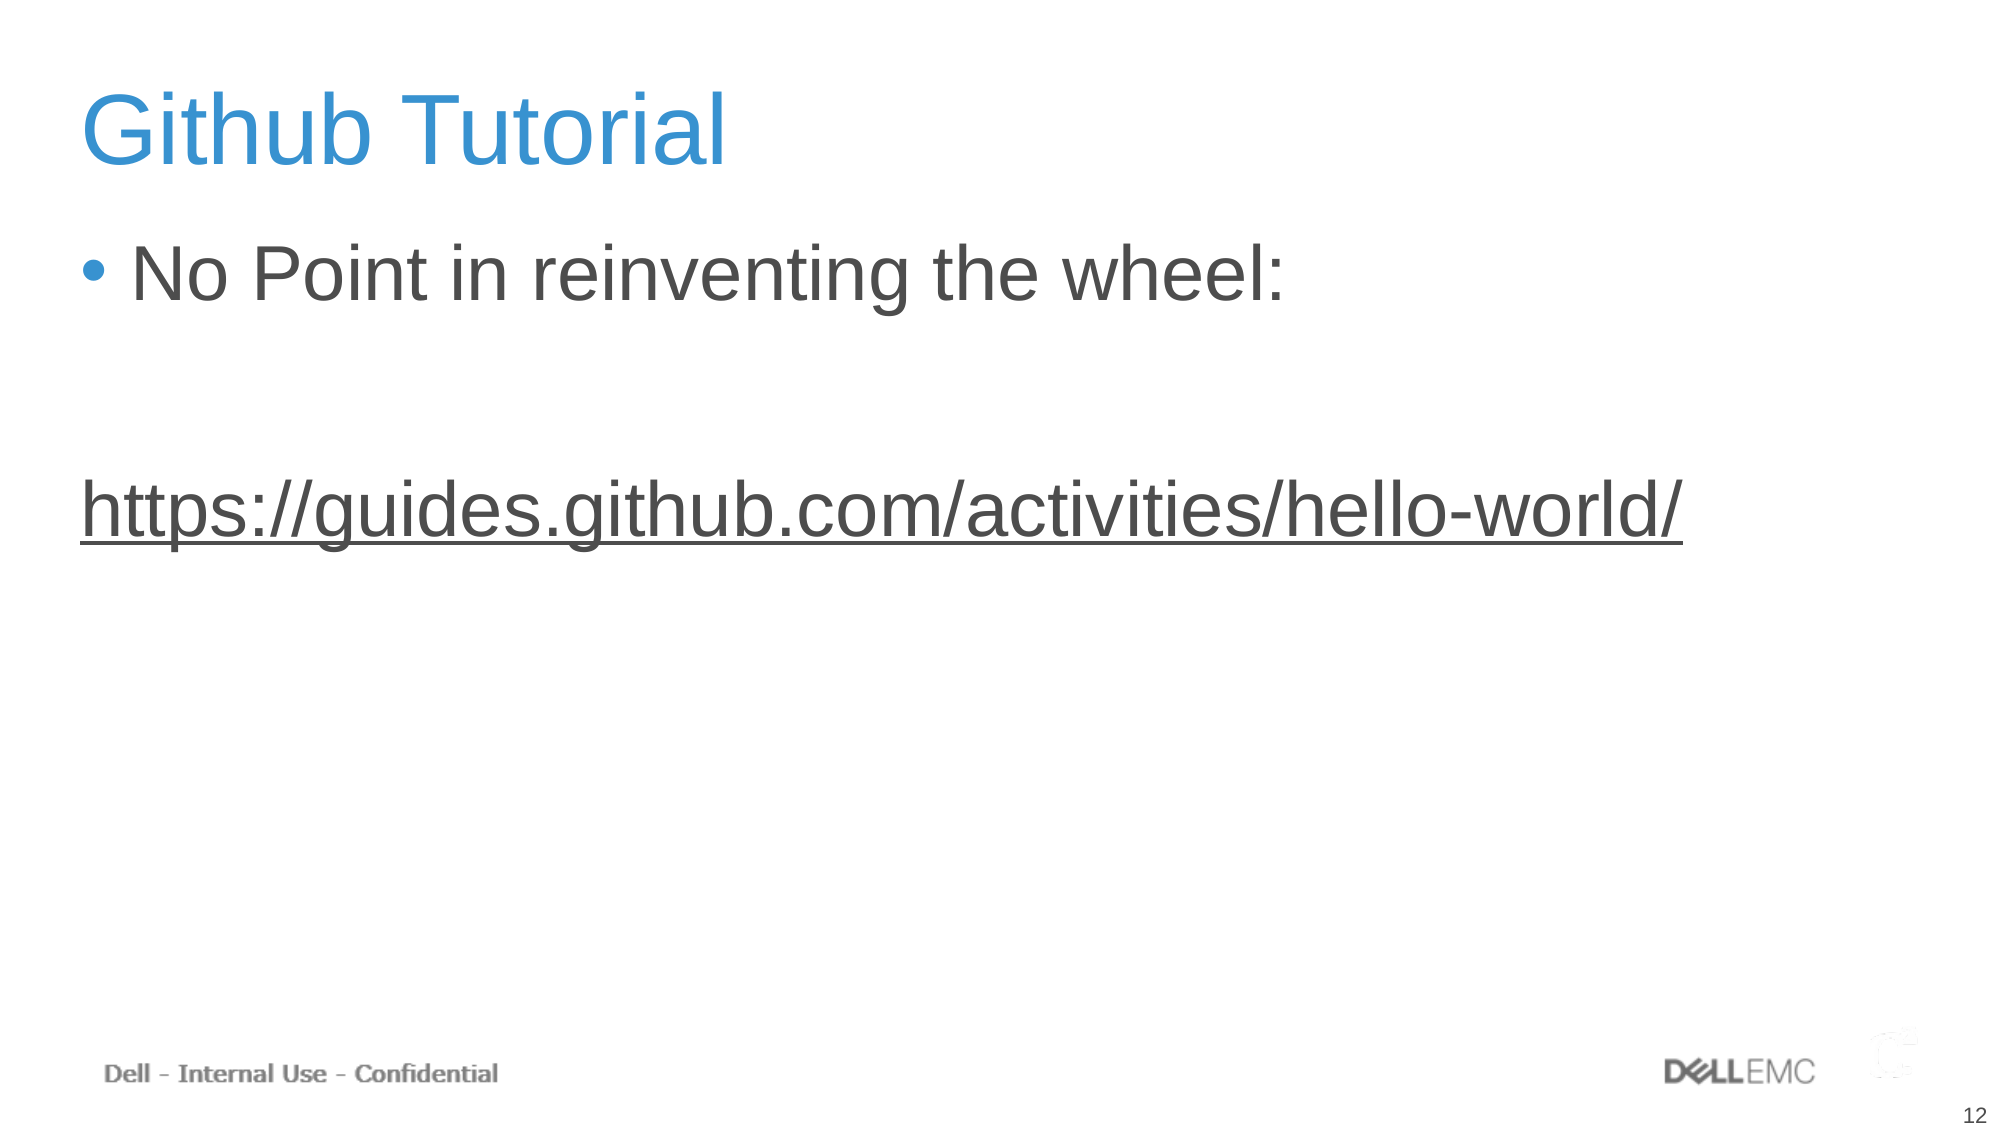

# Github Tutorial
No Point in reinventing the wheel:

https://guides.github.com/activities/hello-world/